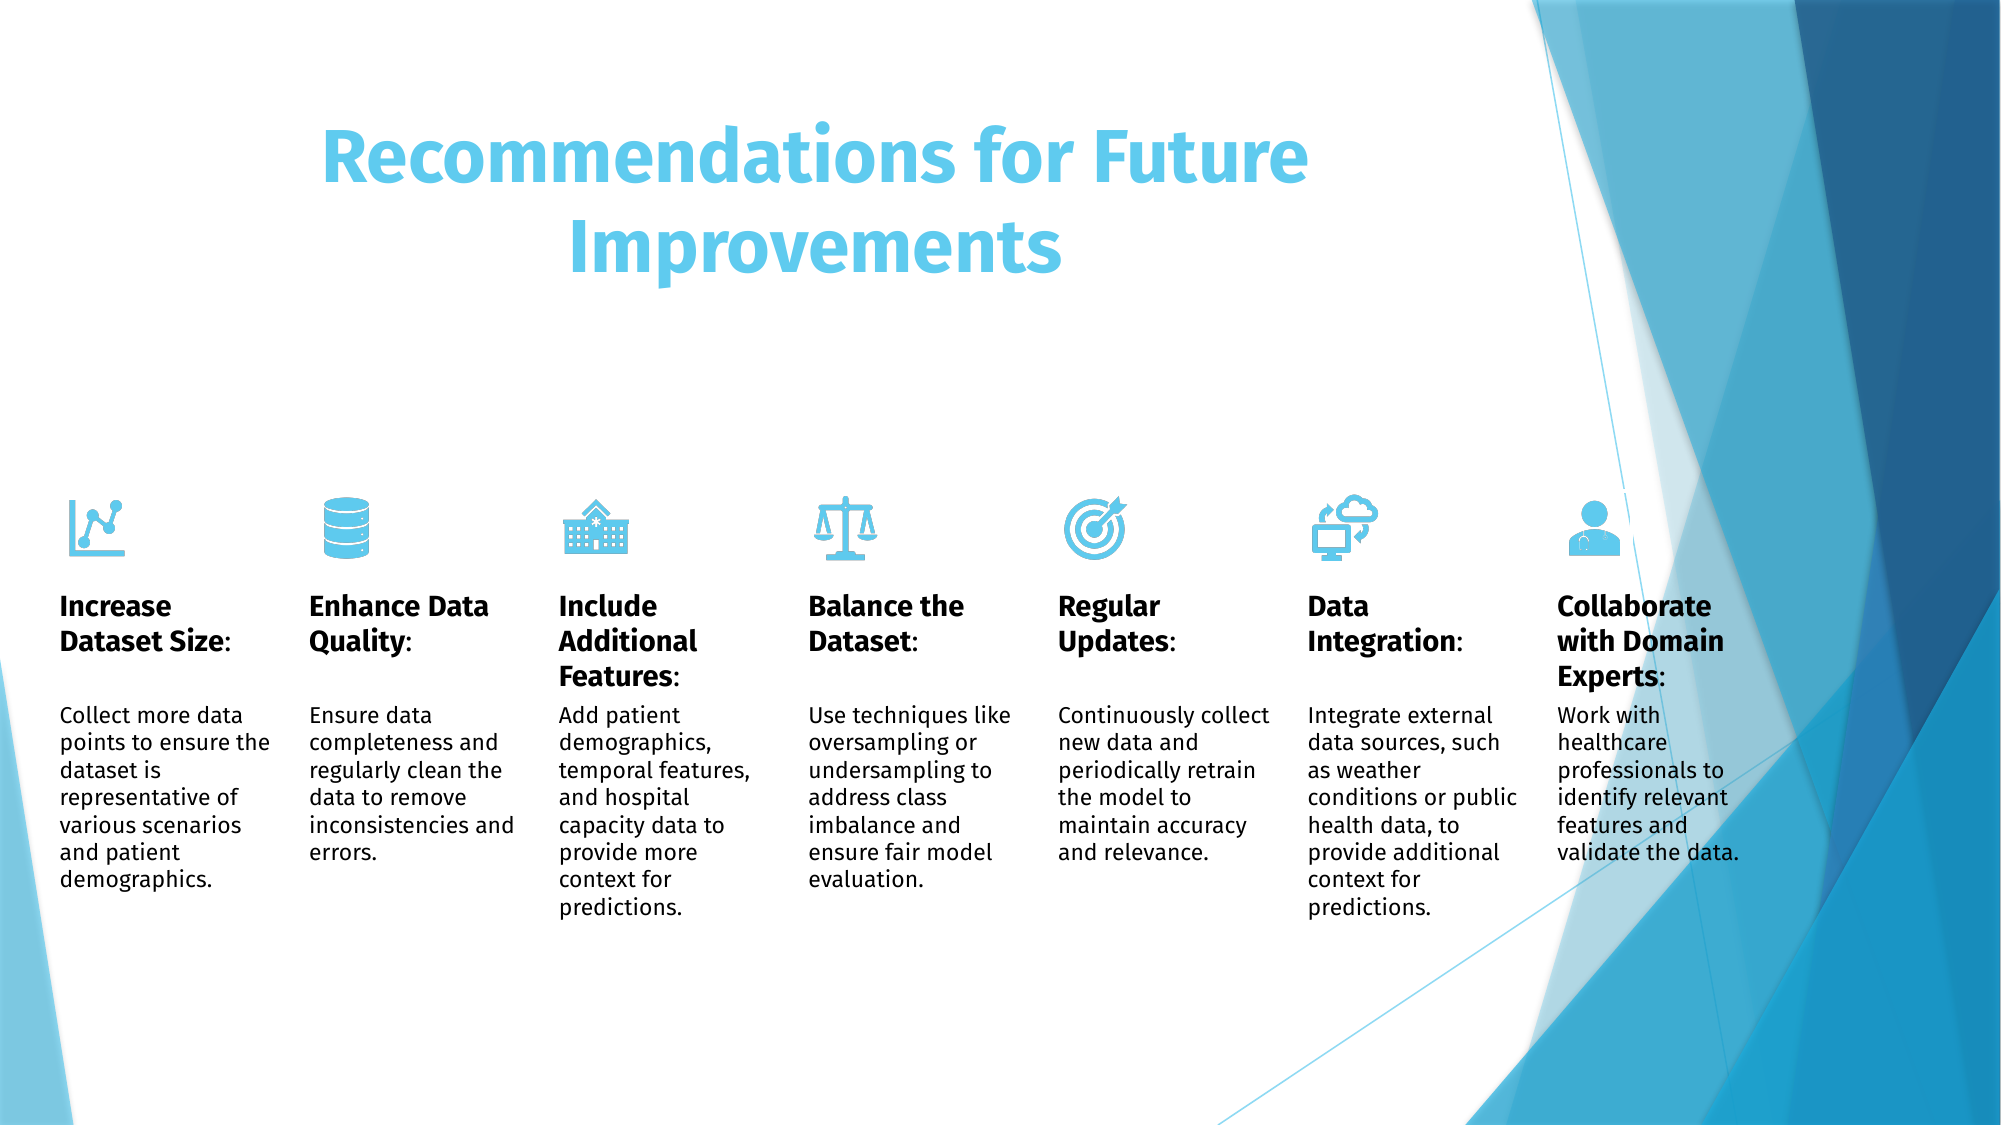

# Recommendations for Future Improvements
Increase Dataset Size:
Collect more data points to ensure the dataset is representative of various scenarios and patient demographics.
Enhance Data Quality:
Ensure data completeness and regularly clean the data to remove inconsistencies and errors.
Include Additional Features:
Add patient demographics, temporal features, and hospital capacity data to provide more context for predictions.
Balance the Dataset:
Use techniques like oversampling or undersampling to address class imbalance and ensure fair model evaluation.
Regular Updates:
Continuously collect new data and periodically retrain the model to maintain accuracy and relevance.
Data Integration:
Integrate external data sources, such as weather conditions or public health data, to provide additional context for predictions.
Collaborate with Domain Experts:
Work with healthcare professionals to identify relevant features and validate the data.